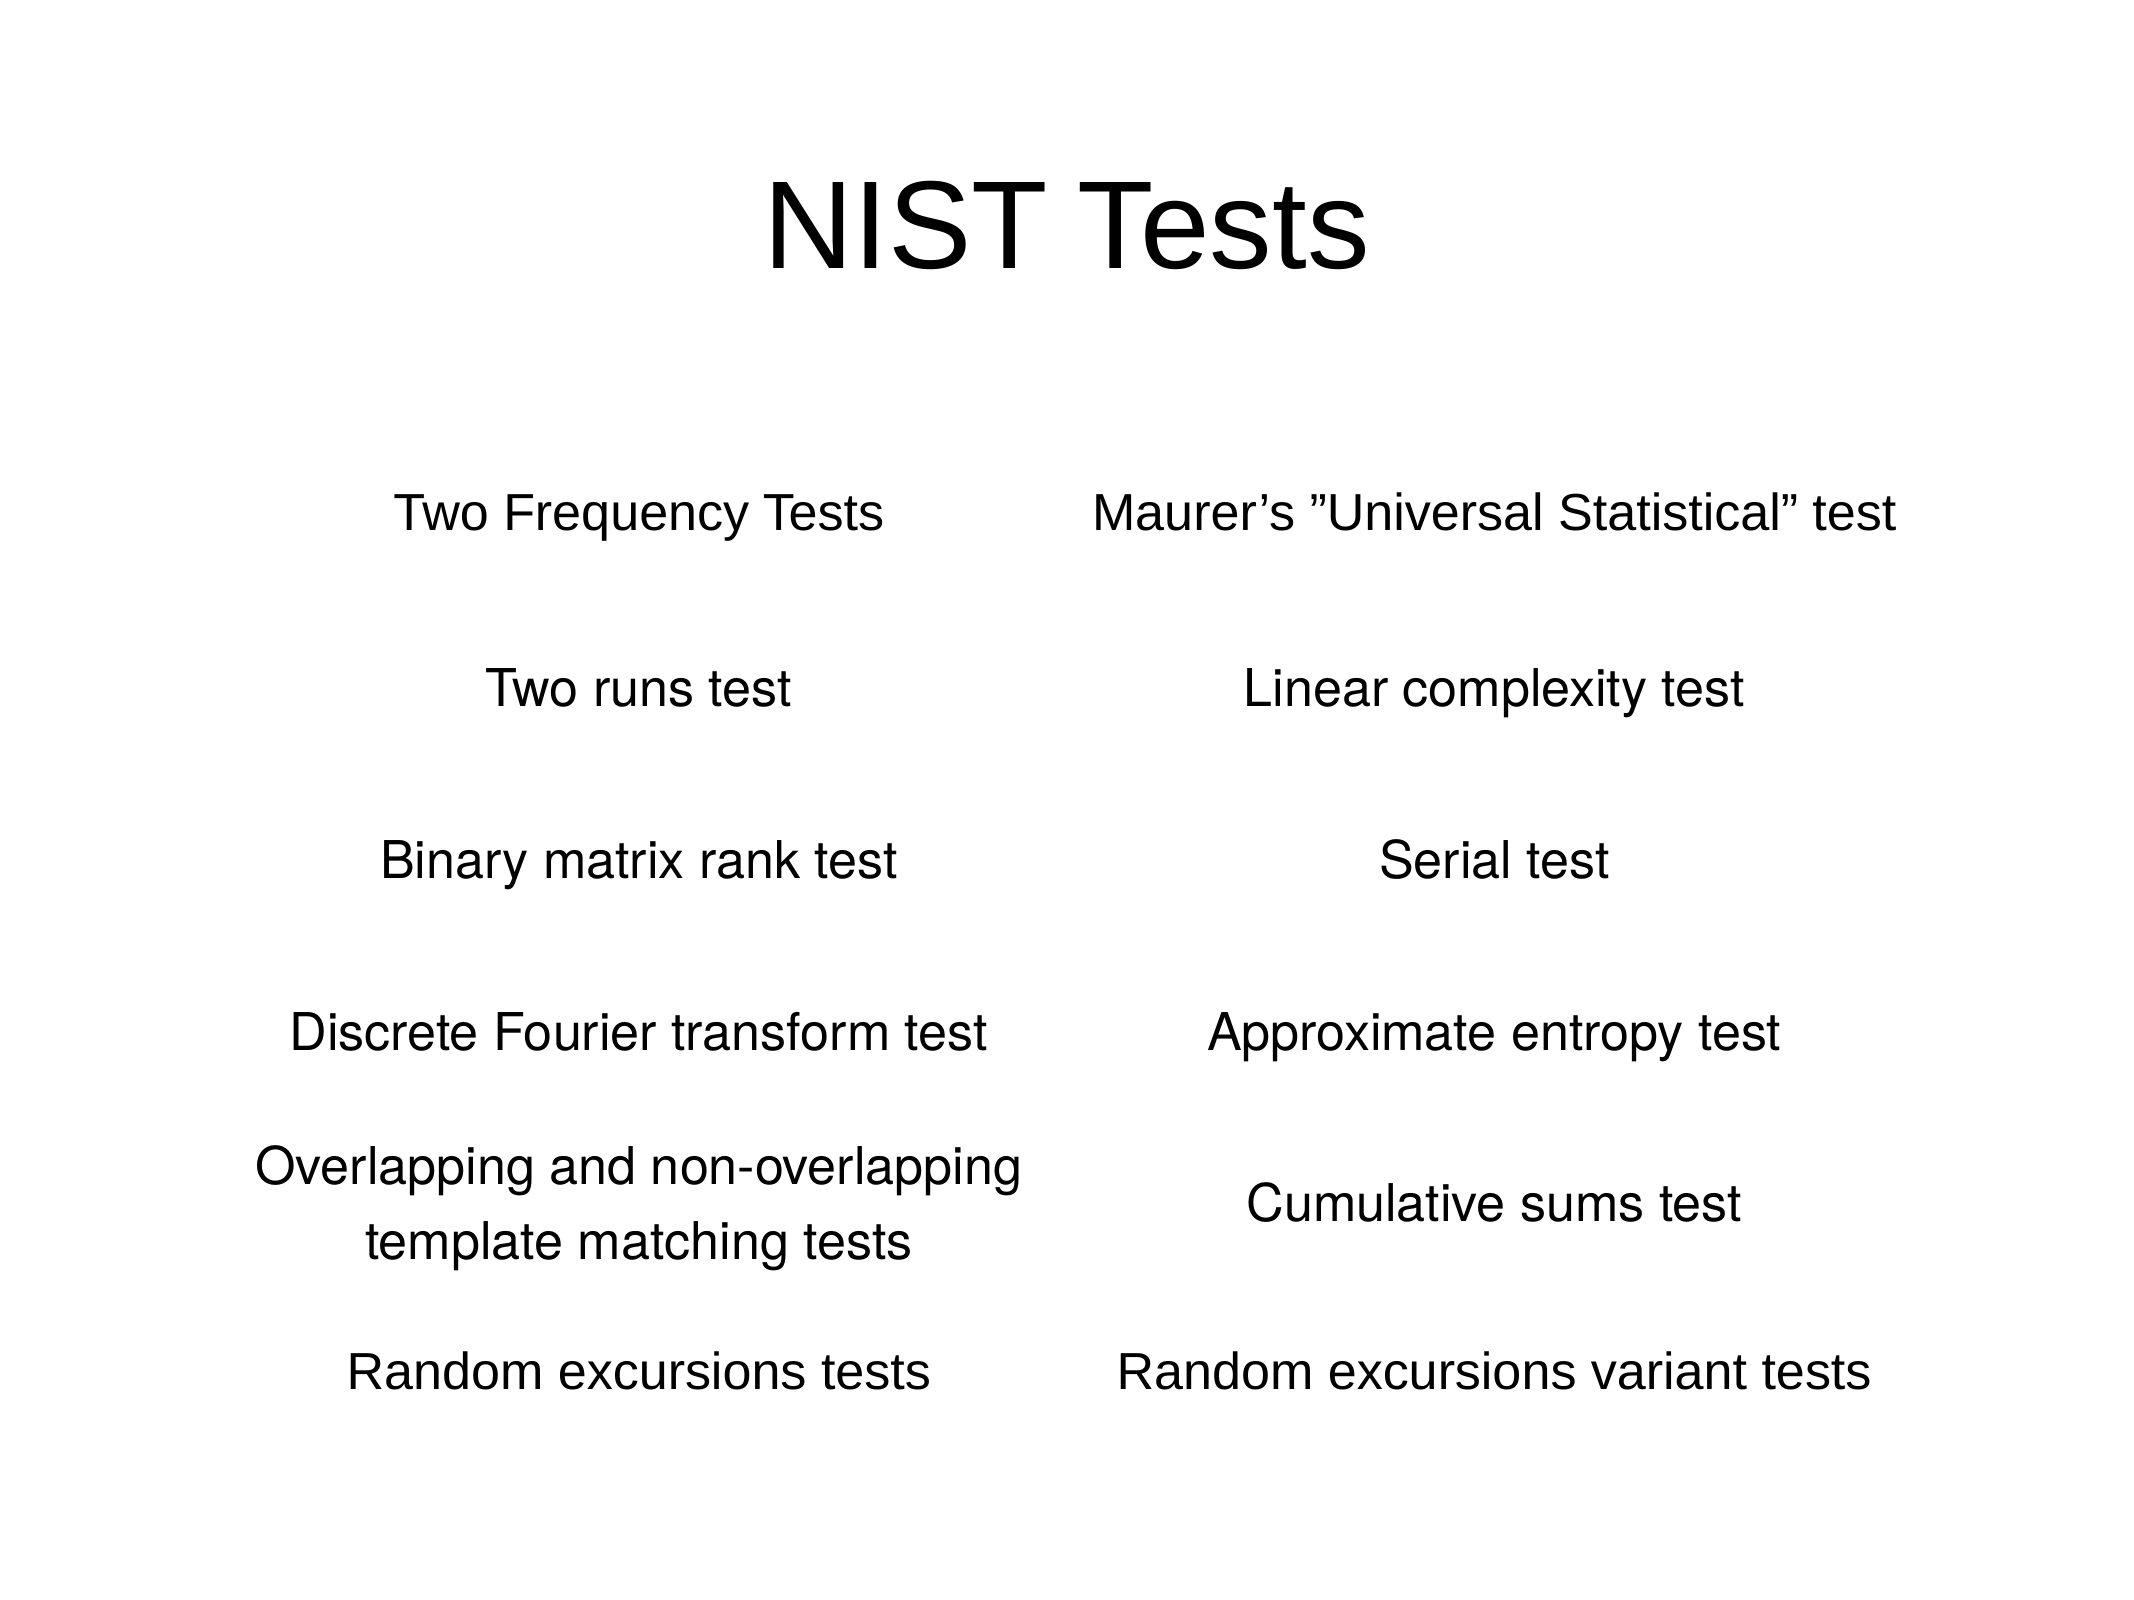

# NIST Tests
| Two Frequency Tests | Maurer’s ”Universal Statistical” test |
| --- | --- |
| Two runs test | Linear complexity test |
| Binary matrix rank test | Serial test |
| Discrete Fourier transform test | Approximate entropy test |
| Overlapping and non-overlapping template matching tests | Cumulative sums test |
| Random excursions tests | Random excursions variant tests |